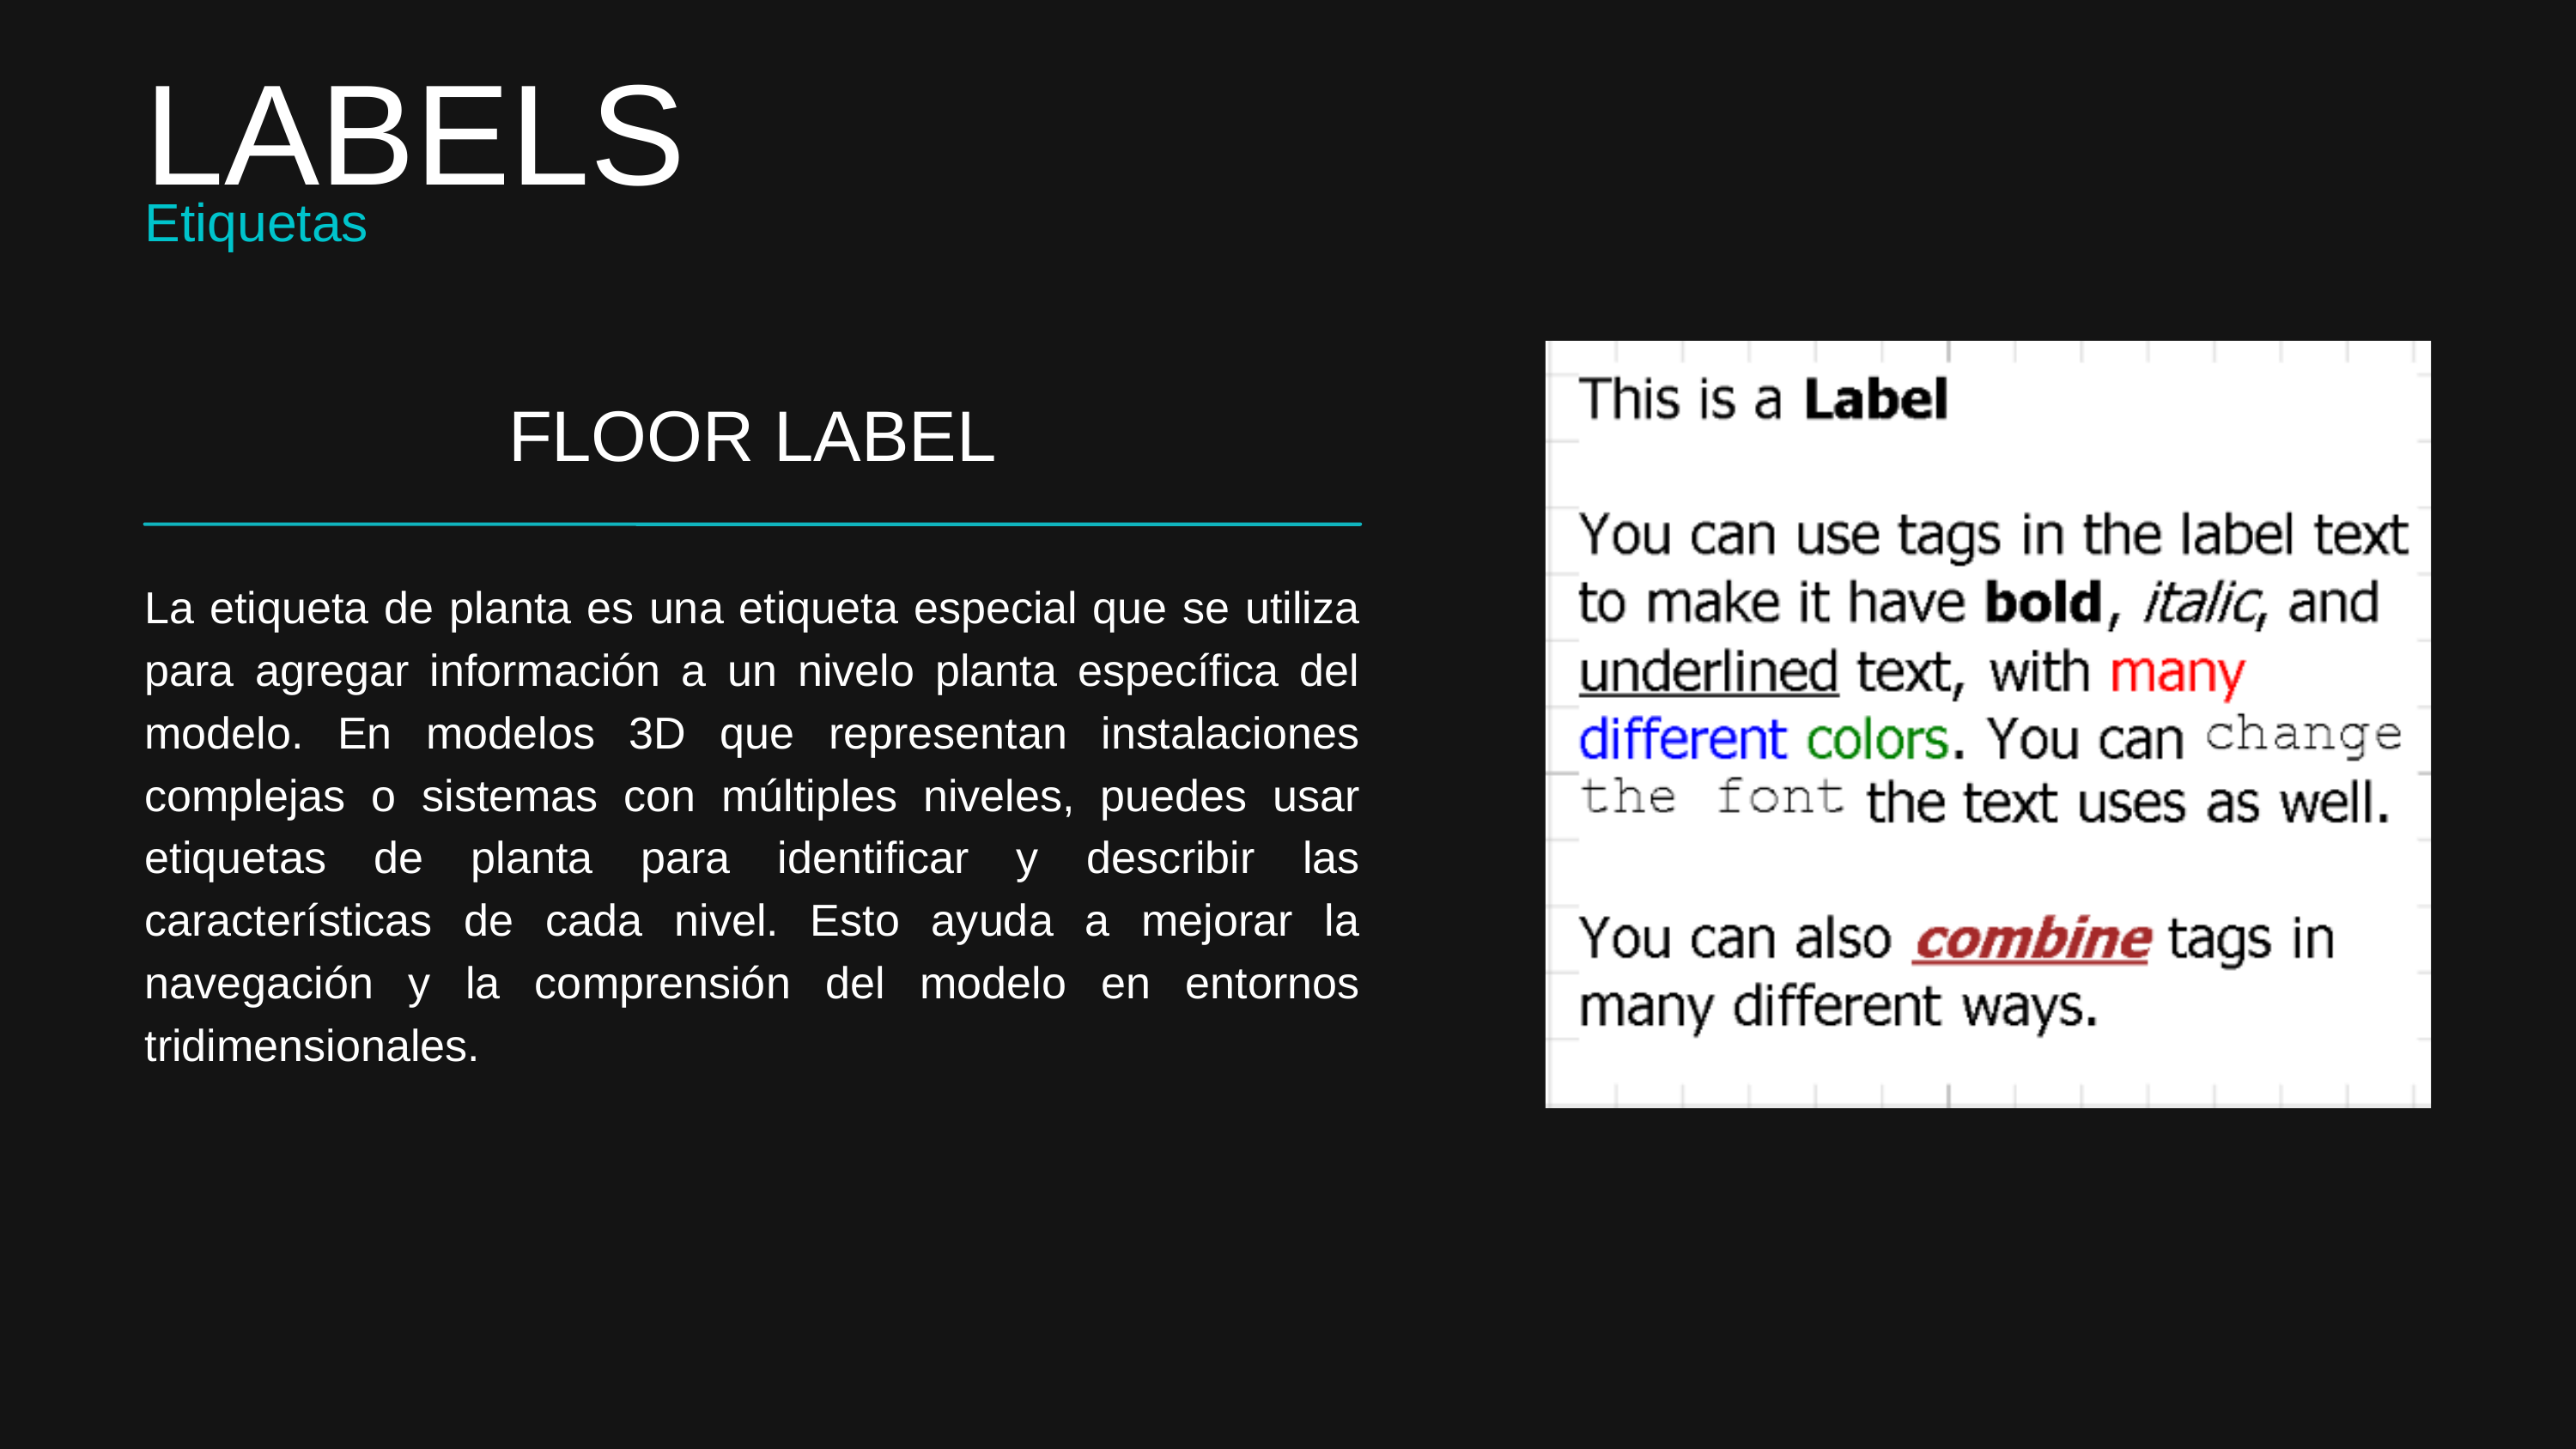

LABELS
Etiquetas

FLOOR LABEL

La etiqueta de planta es una etiqueta especial que se utiliza para agregar información a un nivelo planta específica del modelo. En modelos 3D que representan instalaciones complejas o sistemas con múltiples niveles, puedes usar etiquetas de planta para identificar y describir las características de cada nivel. Esto ayuda a mejorar la navegación y la comprensión del modelo en entornos tridimensionales.